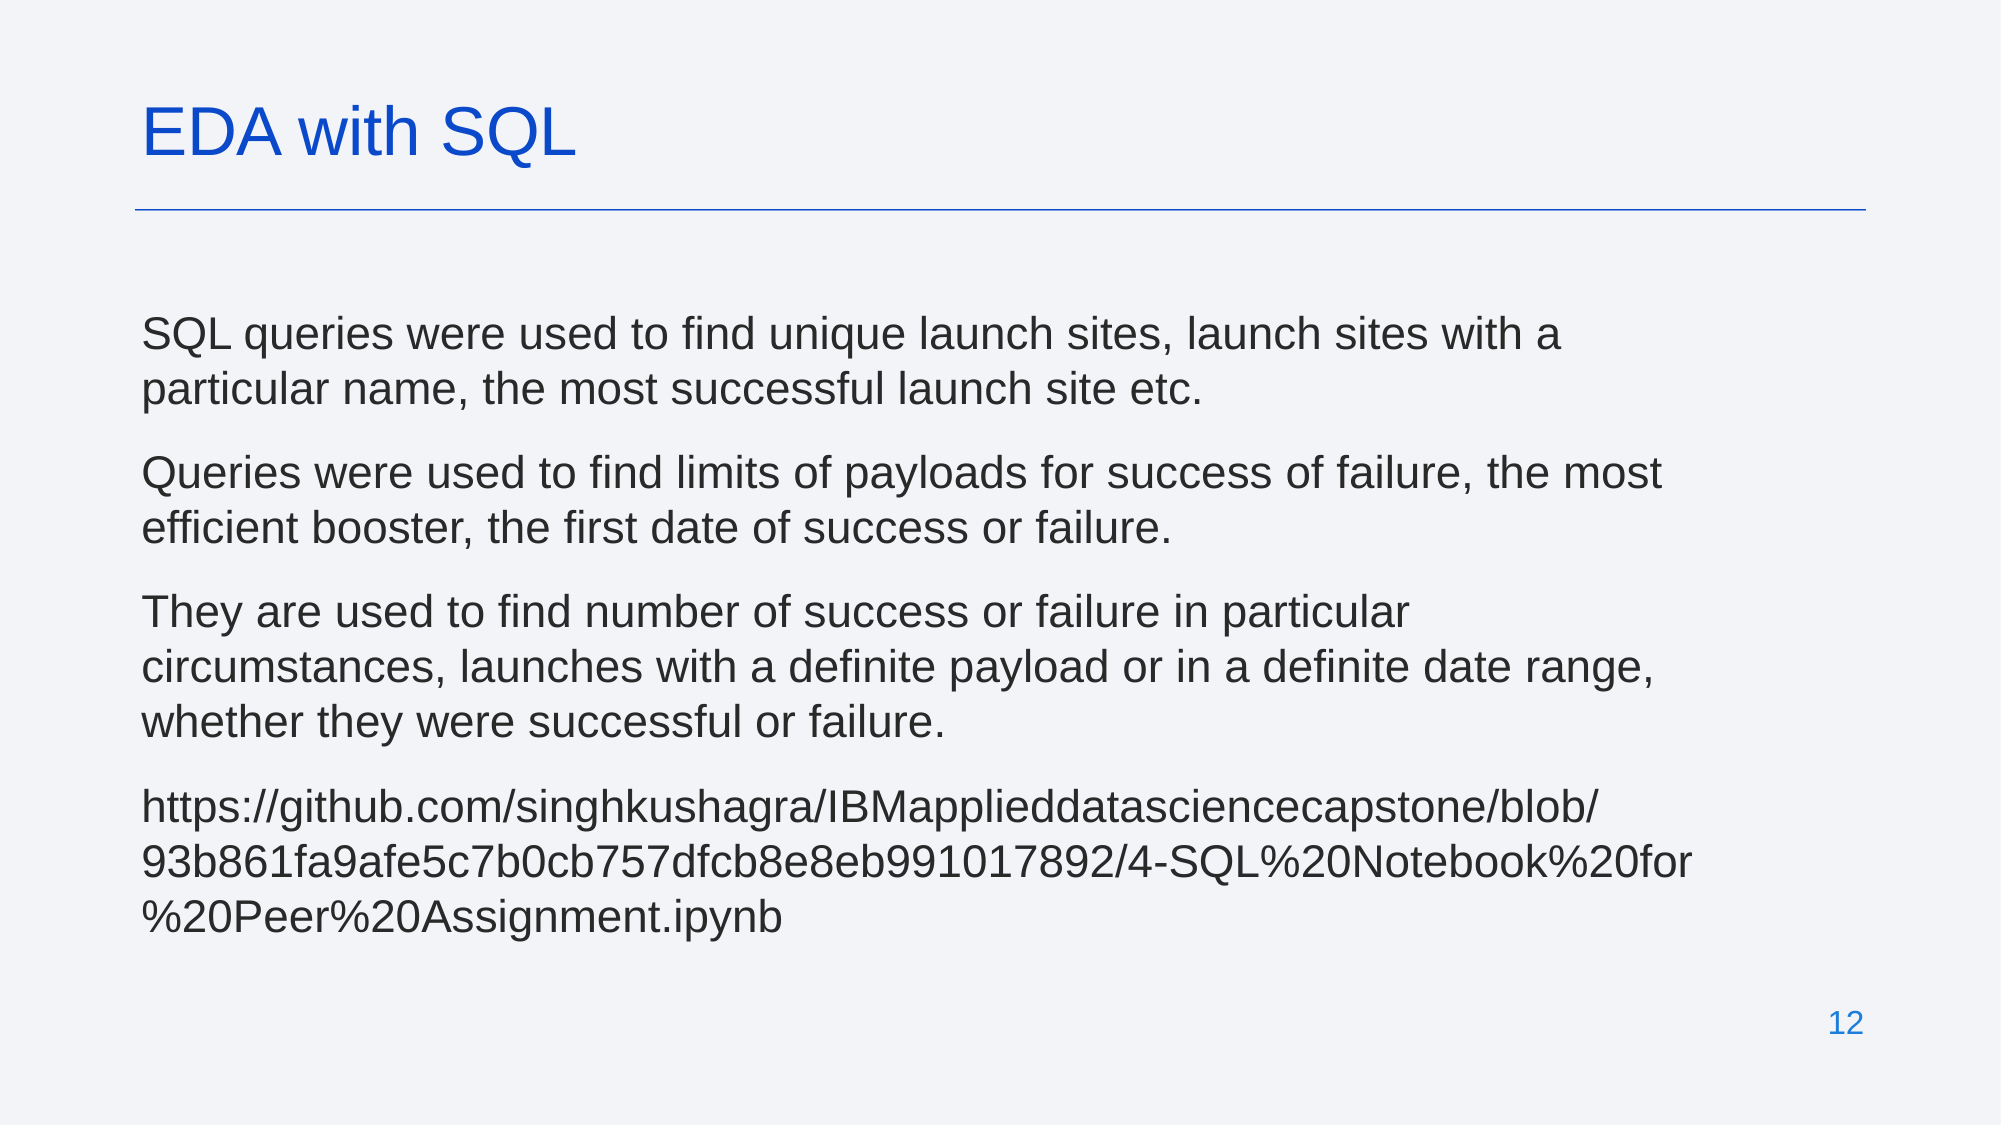

EDA with SQL
SQL queries were used to find unique launch sites, launch sites with a particular name, the most successful launch site etc.
Queries were used to find limits of payloads for success of failure, the most efficient booster, the first date of success or failure.
They are used to find number of success or failure in particular circumstances, launches with a definite payload or in a definite date range, whether they were successful or failure.
https://github.com/singhkushagra/IBMapplieddatasciencecapstone/blob/93b861fa9afe5c7b0cb757dfcb8e8eb991017892/4-SQL%20Notebook%20for%20Peer%20Assignment.ipynb

12